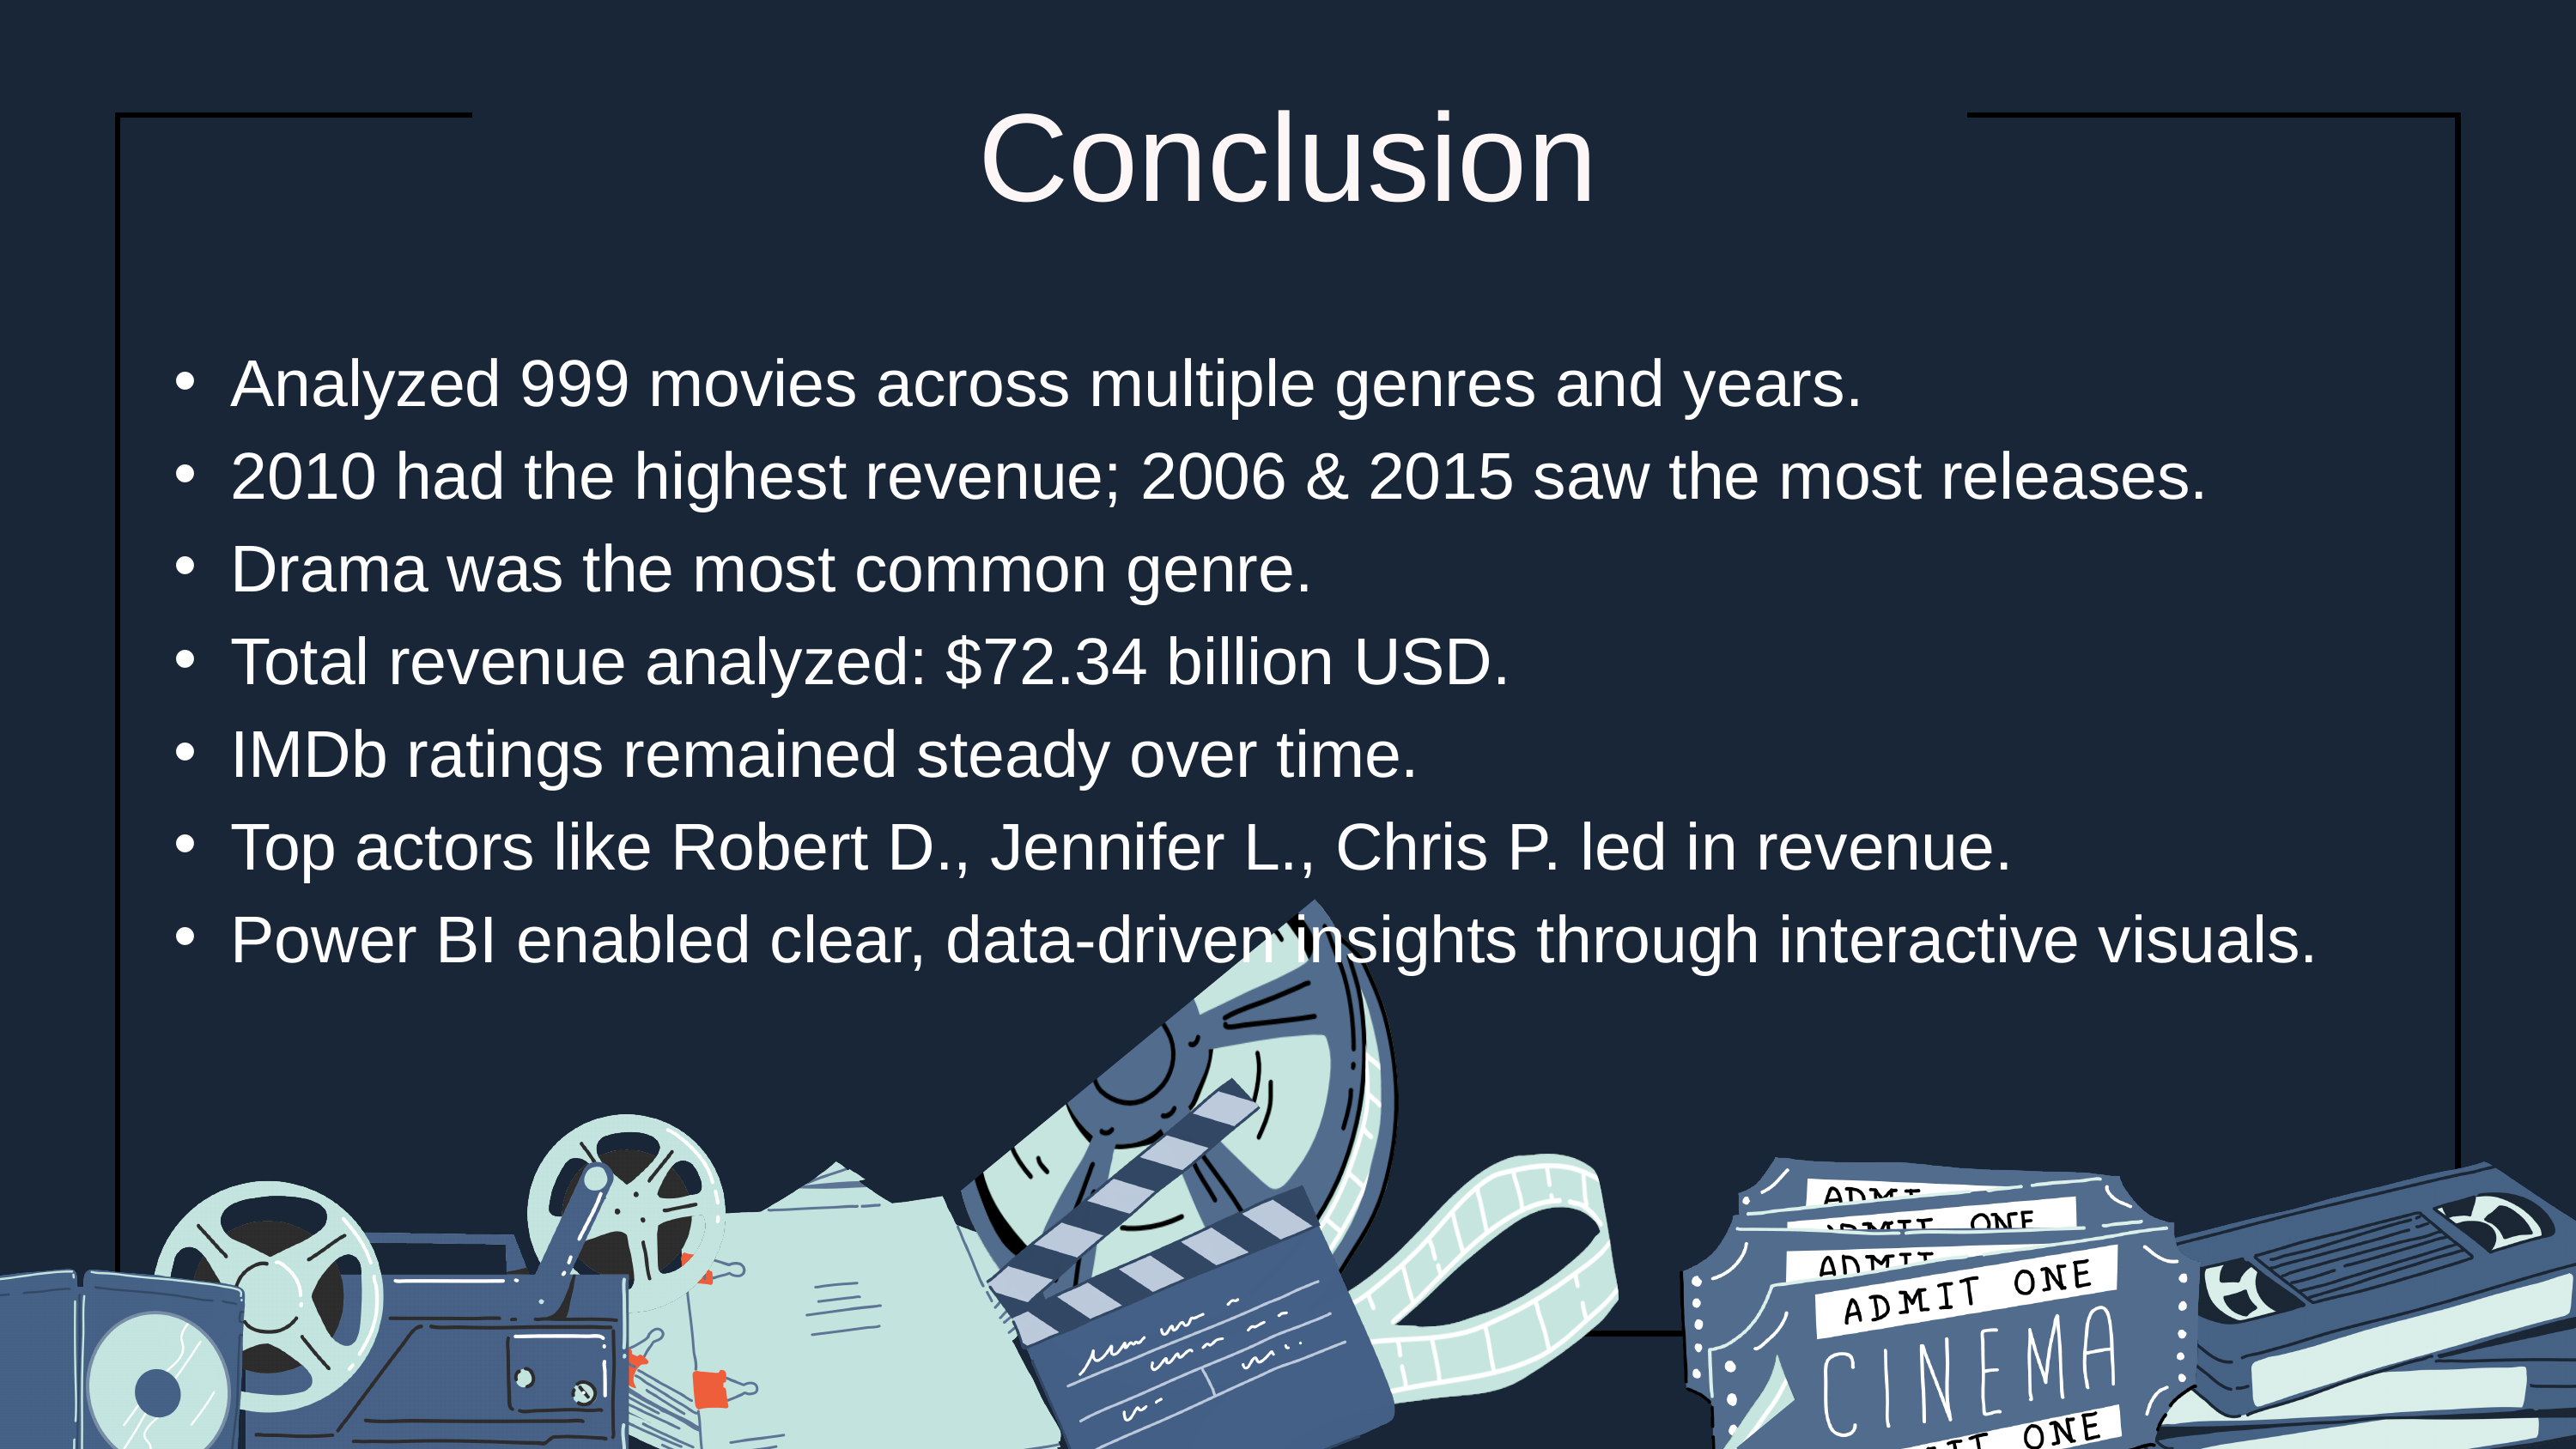

Conclusion

Analyzed 999 movies across multiple genres and years.
2010 had the highest revenue; 2006 & 2015 saw the most releases.
Drama was the most common genre.
Total revenue analyzed: $72.34 billion USD.
IMDb ratings remained steady over time.
Top actors like Robert D., Jennifer L., Chris P. led in revenue.
Power BI enabled clear, data-driven insights through interactive visuals.